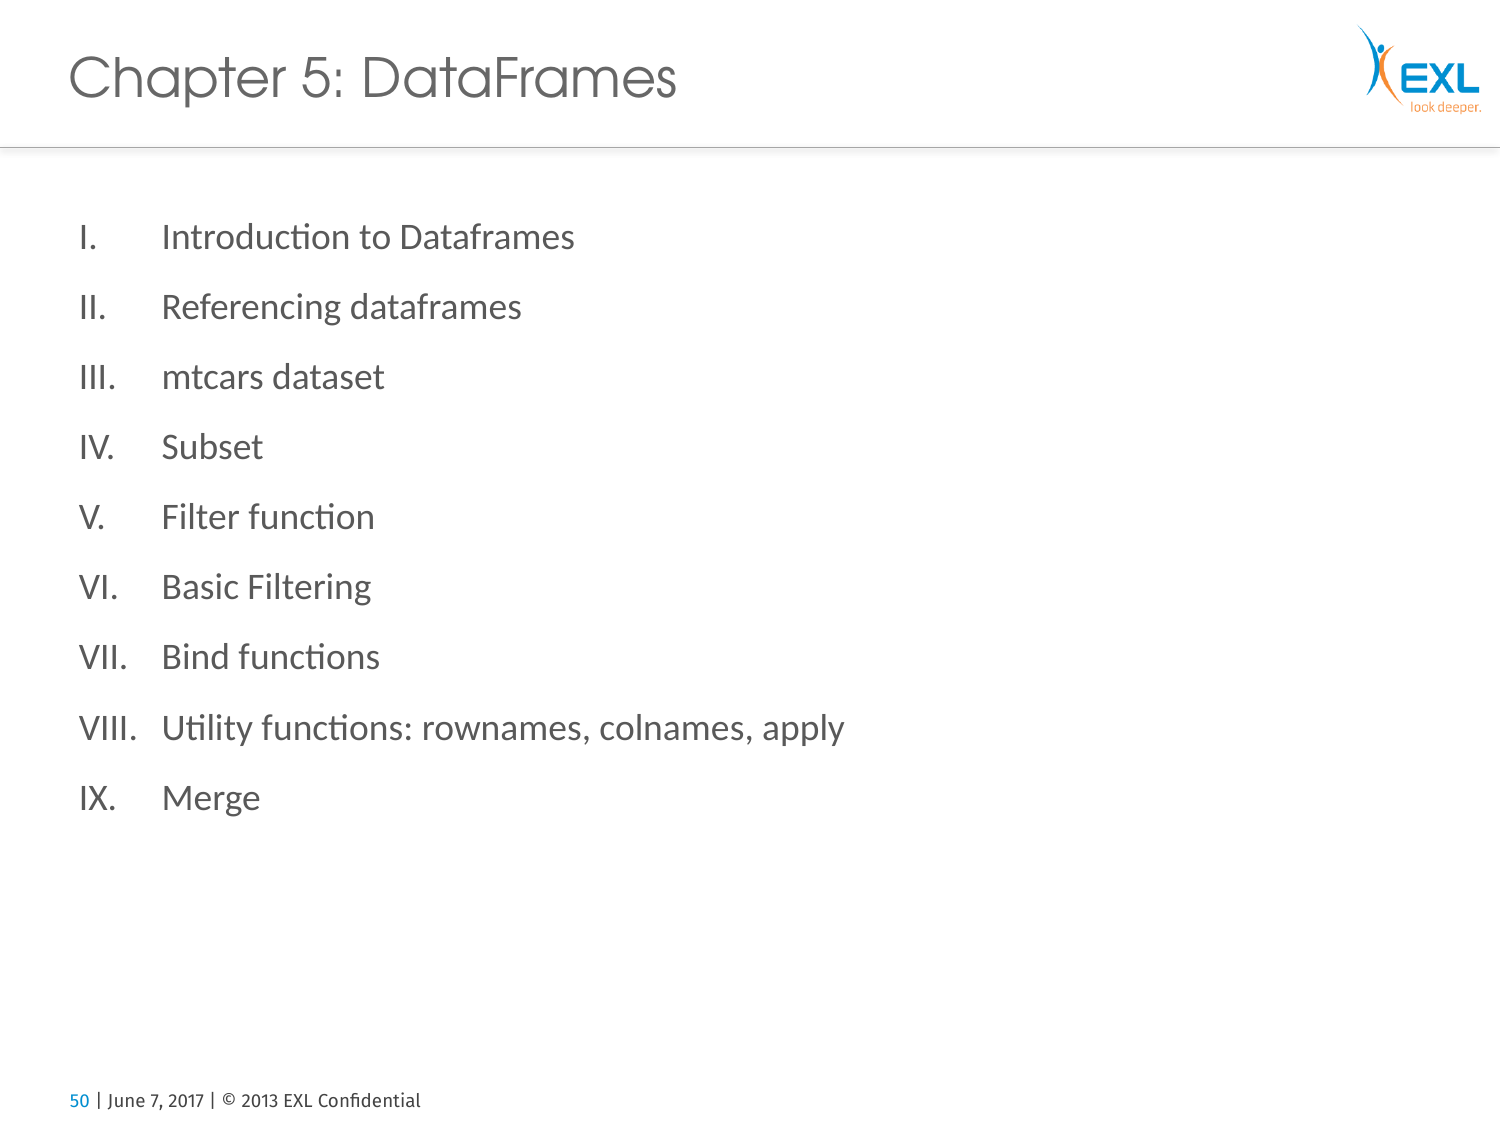

# Chapter 5: DataFrames
  Introduction to Dataframes
  Referencing dataframes
  mtcars dataset
  Subset
  Filter function
  Basic Filtering
  Bind functions
  Utility functions: rownames, colnames, apply
  Merge